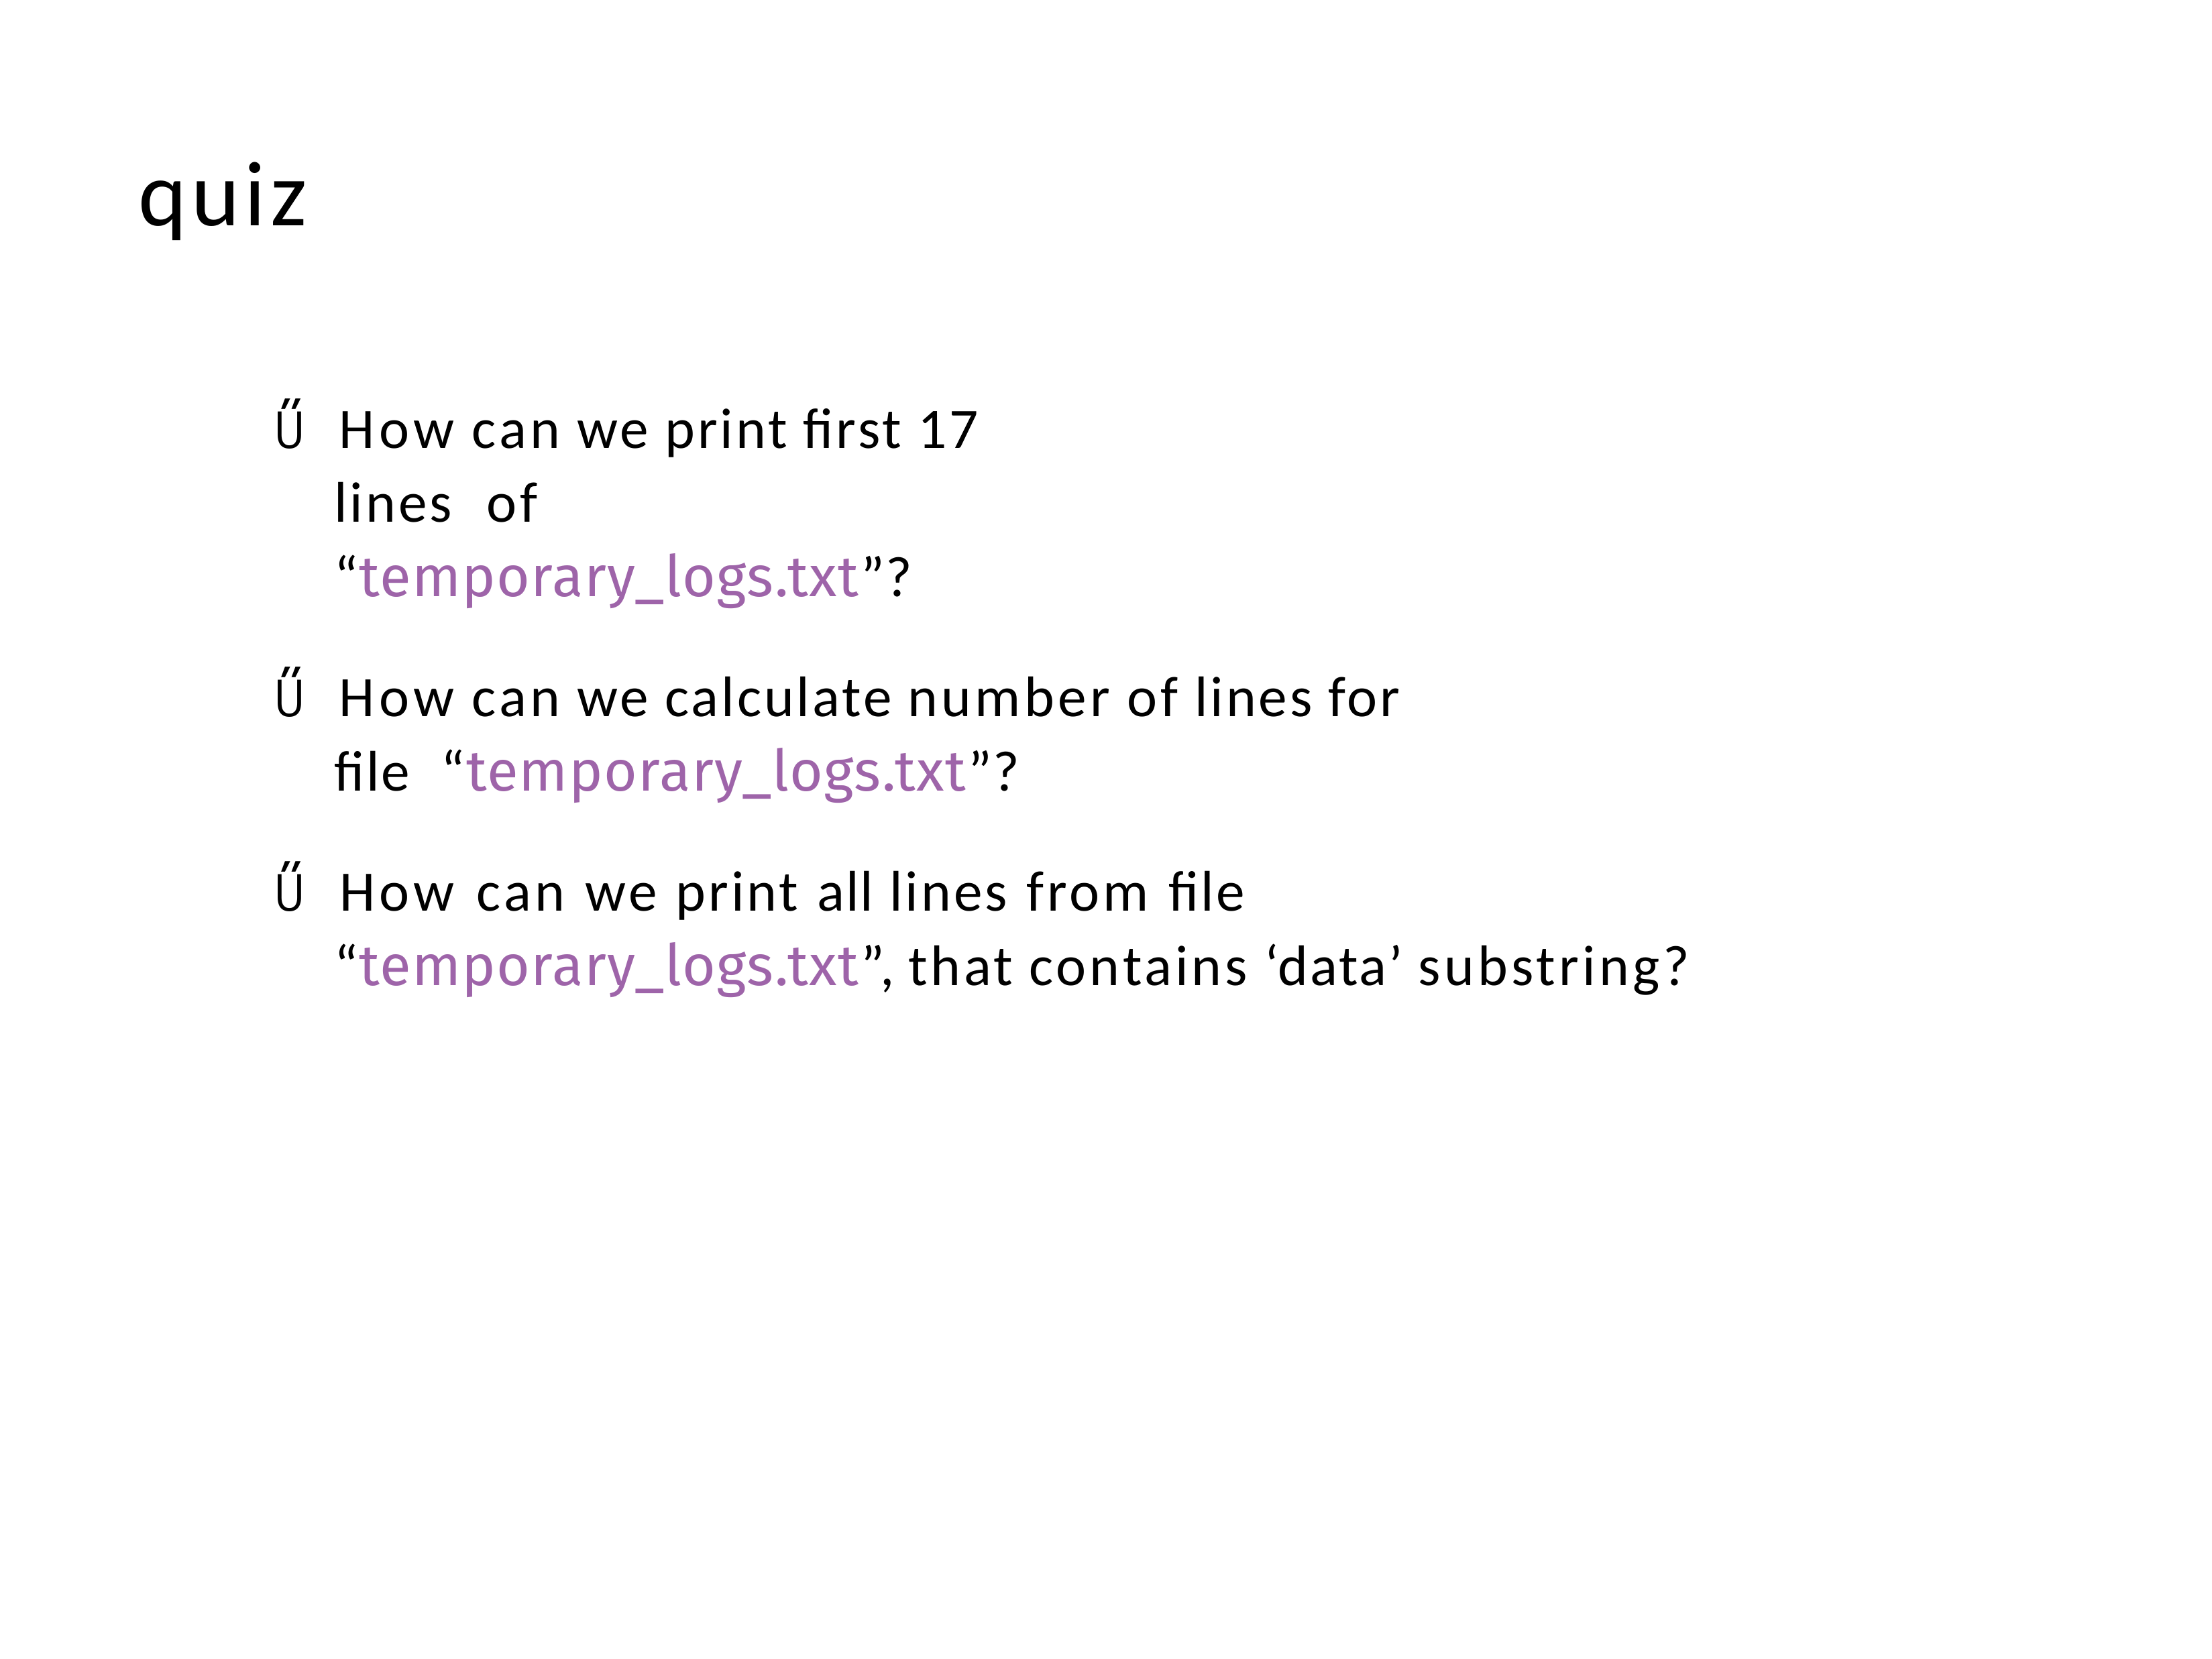

# quiz
Ű How can we print first 17 lines  of “temporary_logs.txt”?
Ű How can we calculate number of lines for file  “temporary_logs.txt”?
Ű How can we print all lines from file  “temporary_logs.txt”, that contains ‘data’ substring?